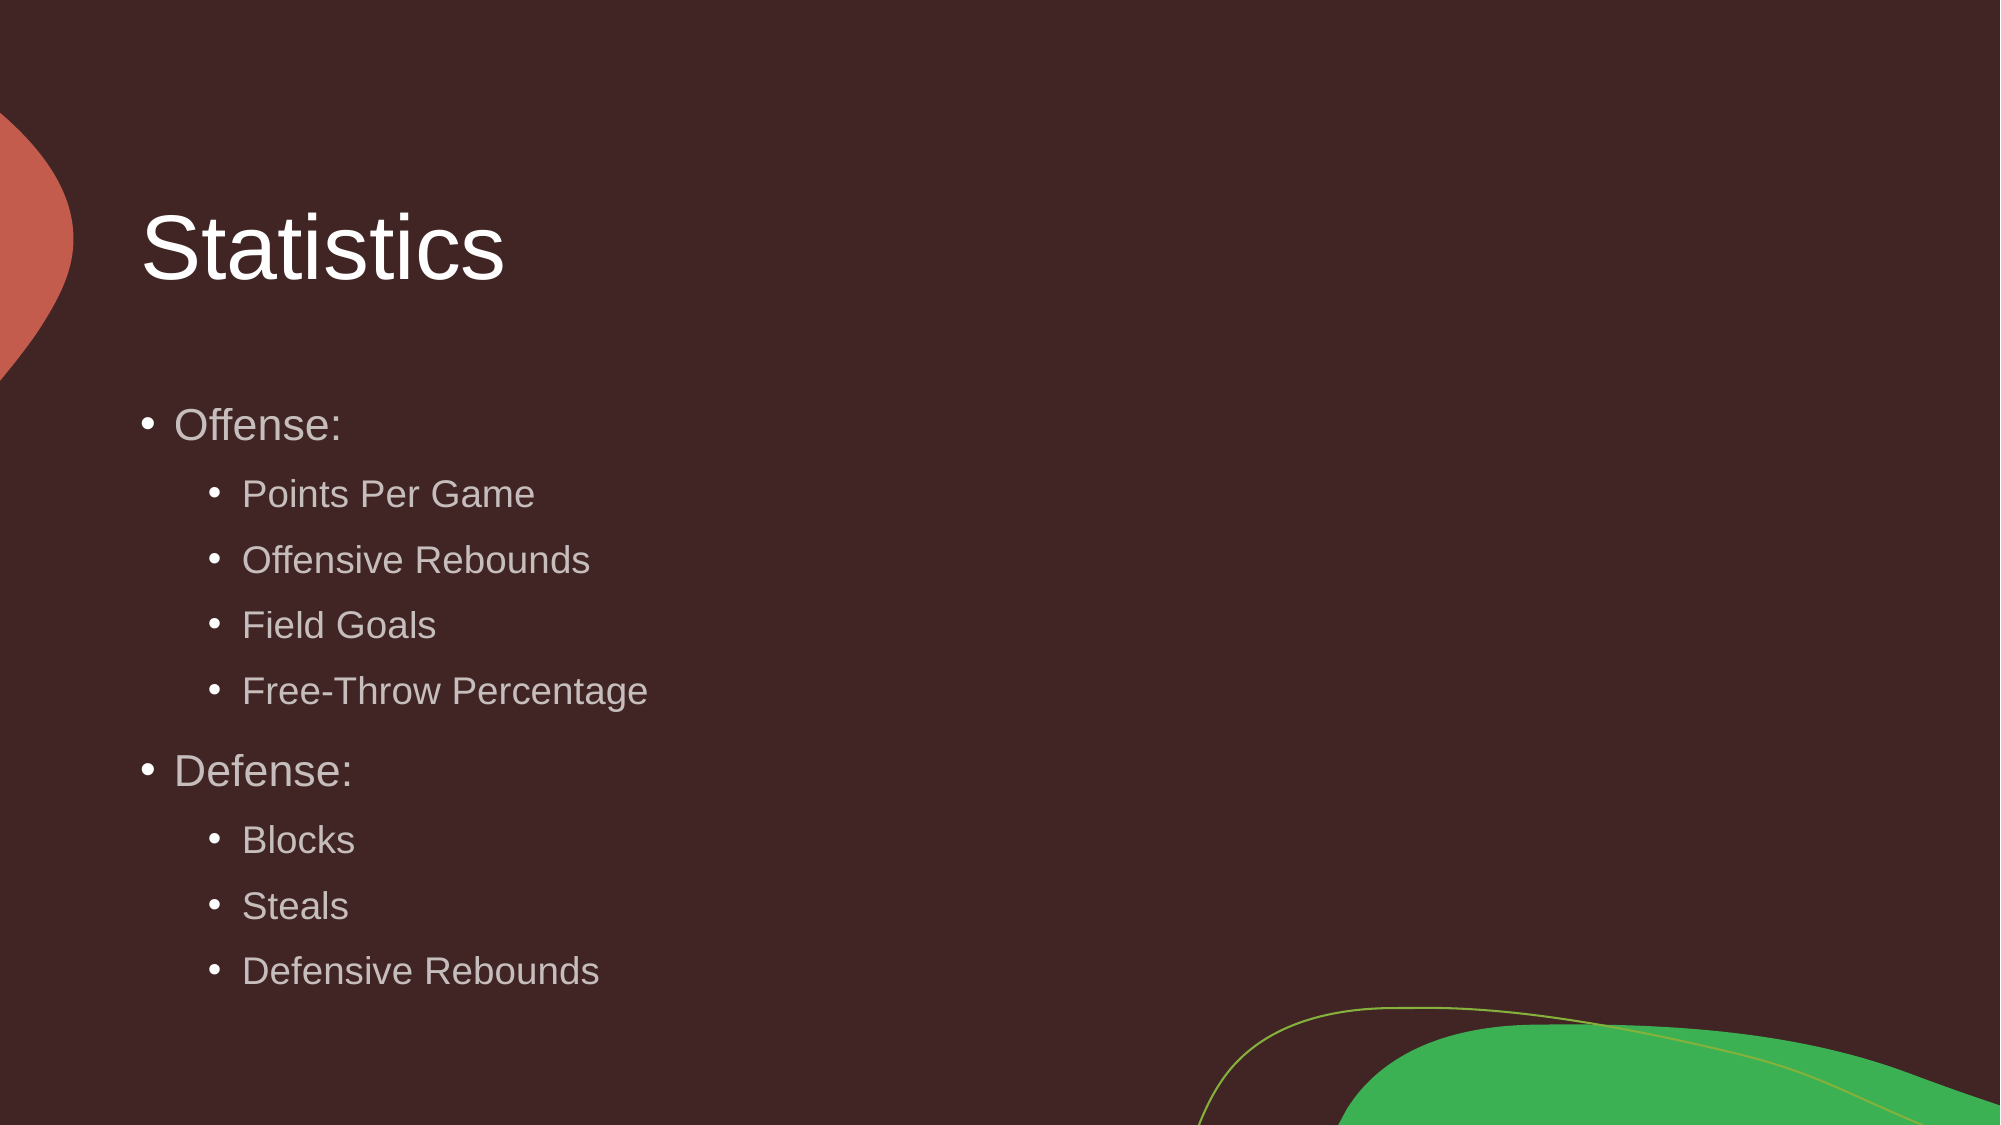

# Statistics
Offense:
Points Per Game
Offensive Rebounds
Field Goals
Free-Throw Percentage
Defense:
Blocks
Steals
Defensive Rebounds